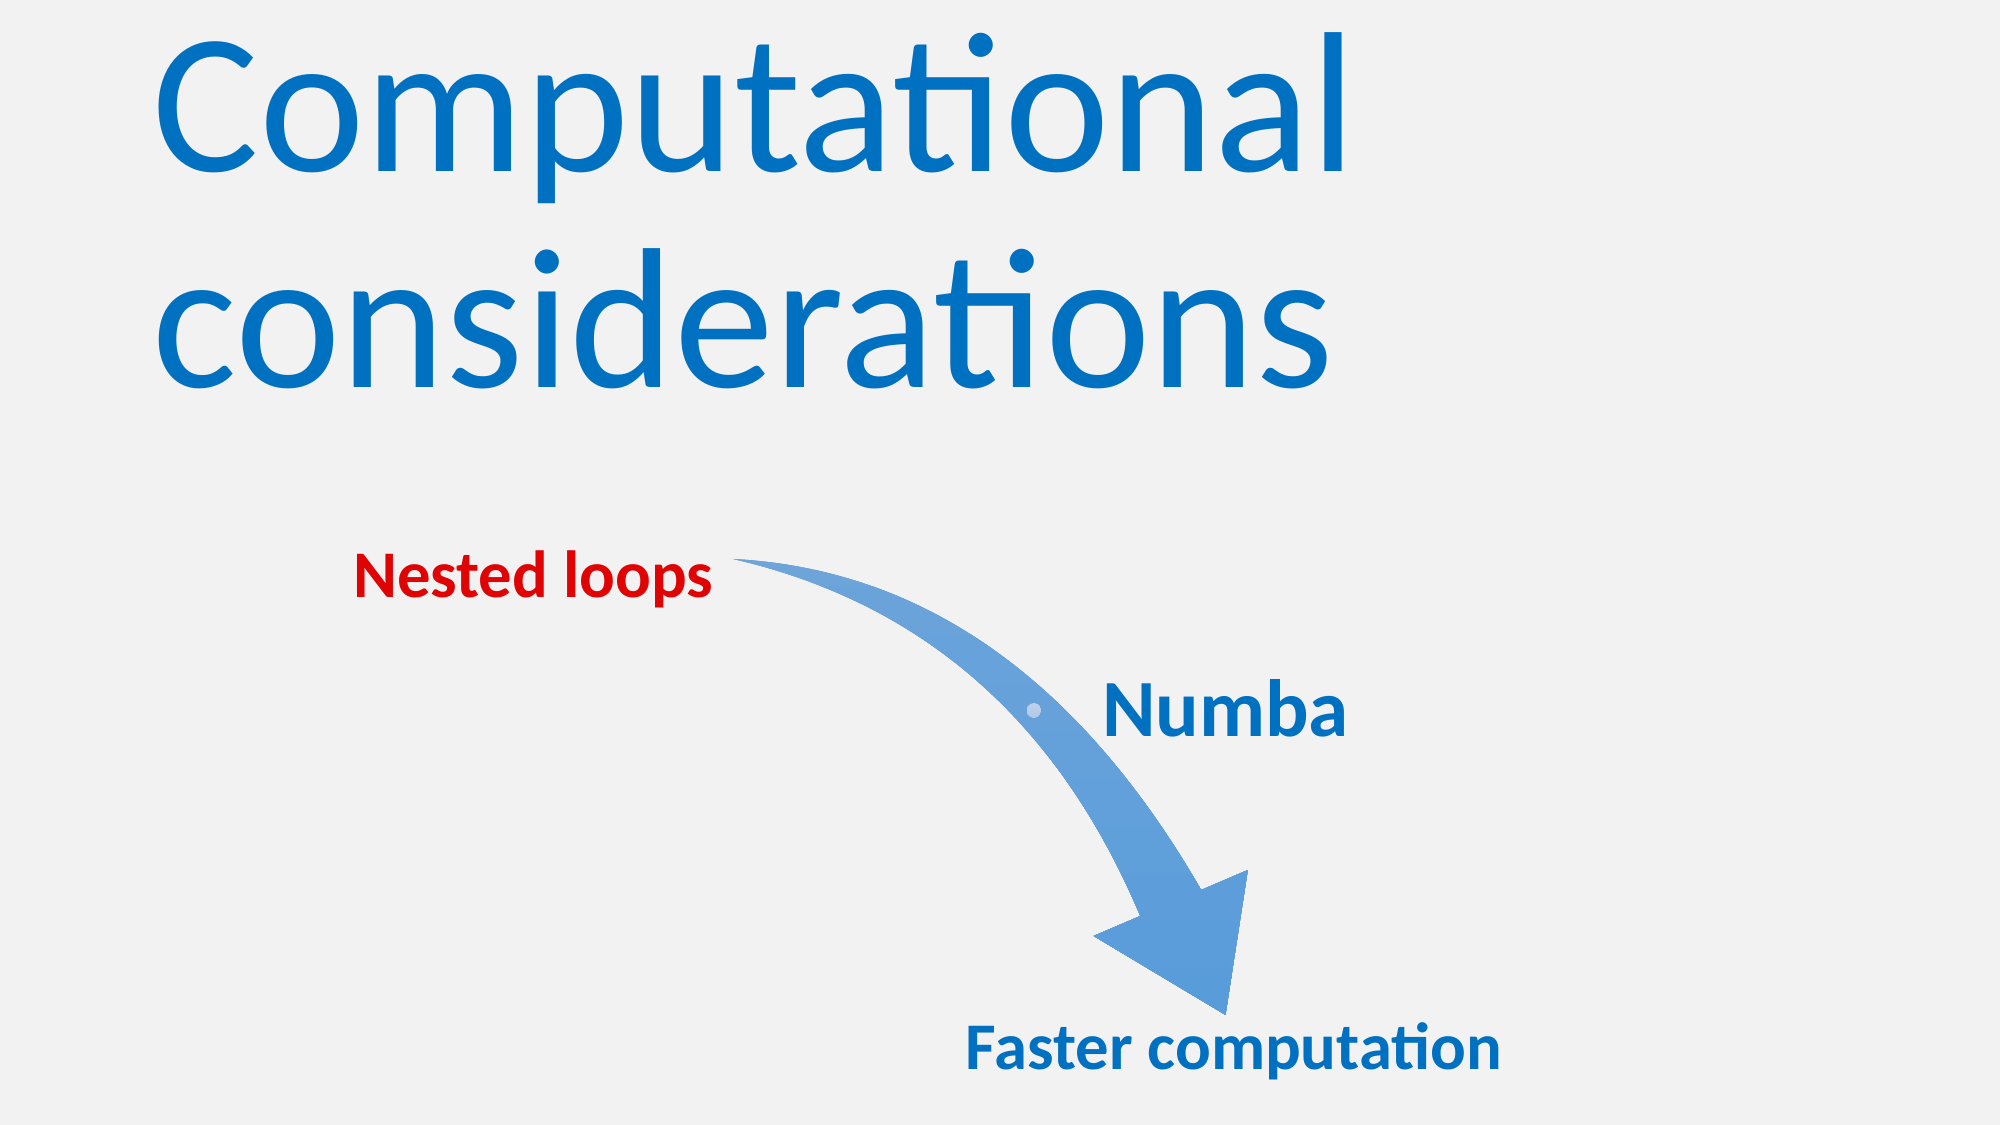

# Computational considerations
Nested loops
Numba
Faster computation